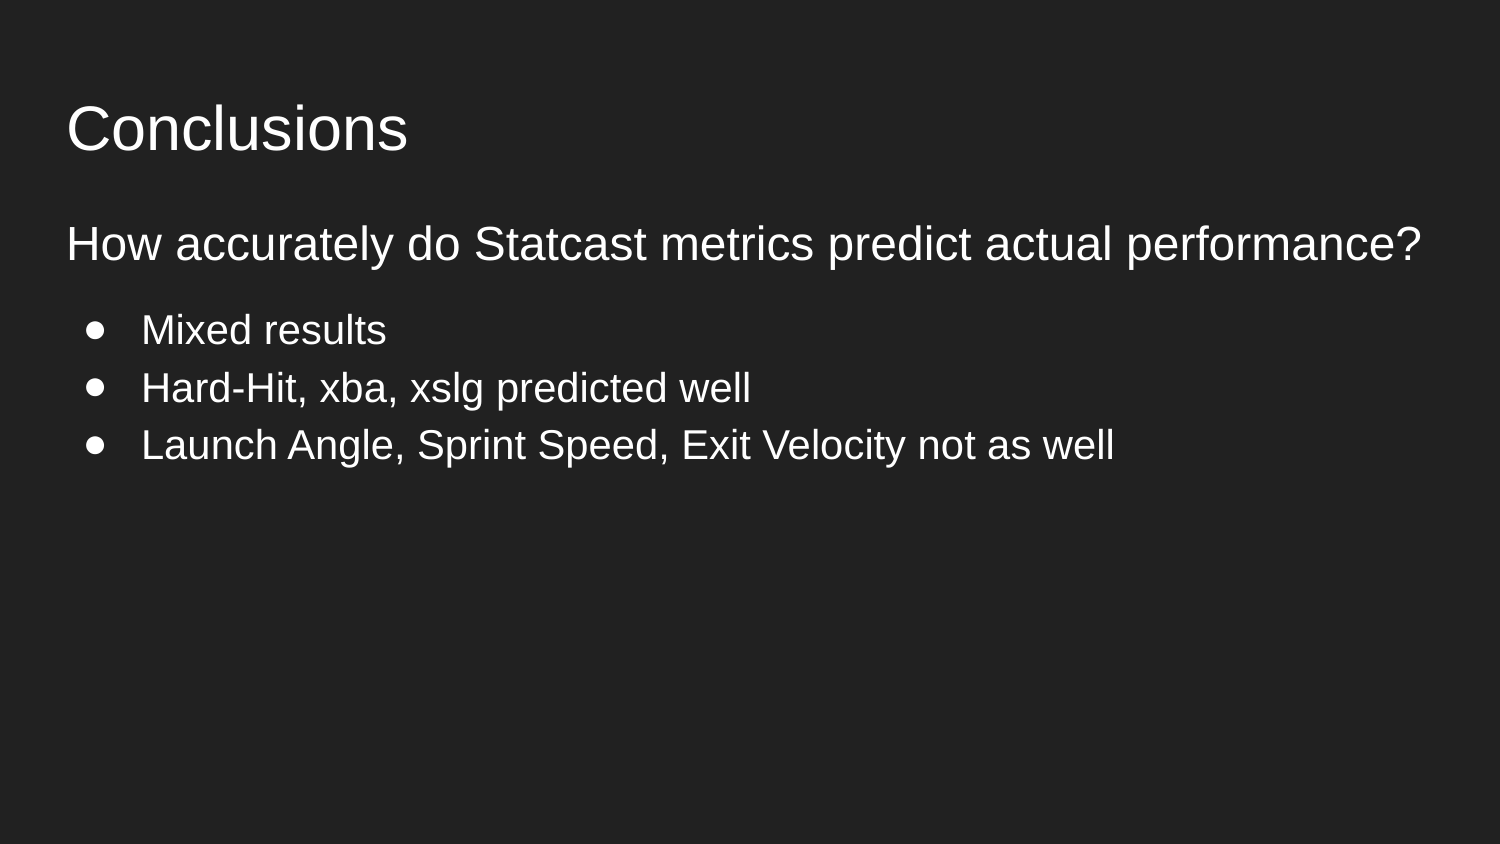

# Conclusions
How accurately do Statcast metrics predict actual performance?
Mixed results
Hard-Hit, xba, xslg predicted well
Launch Angle, Sprint Speed, Exit Velocity not as well